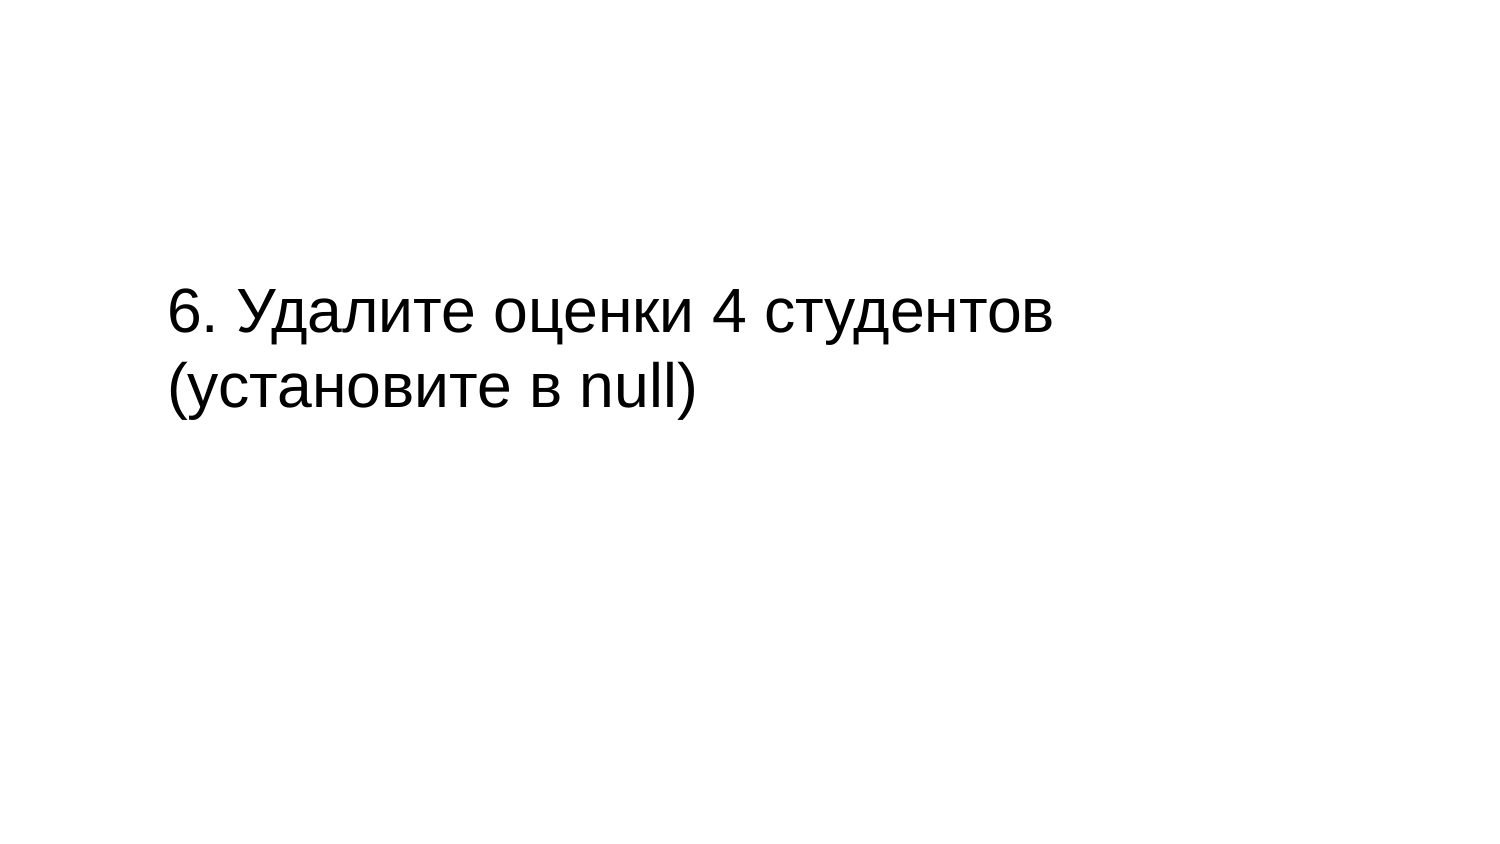

6. Удалите оценки 4 студентов (установите в null)